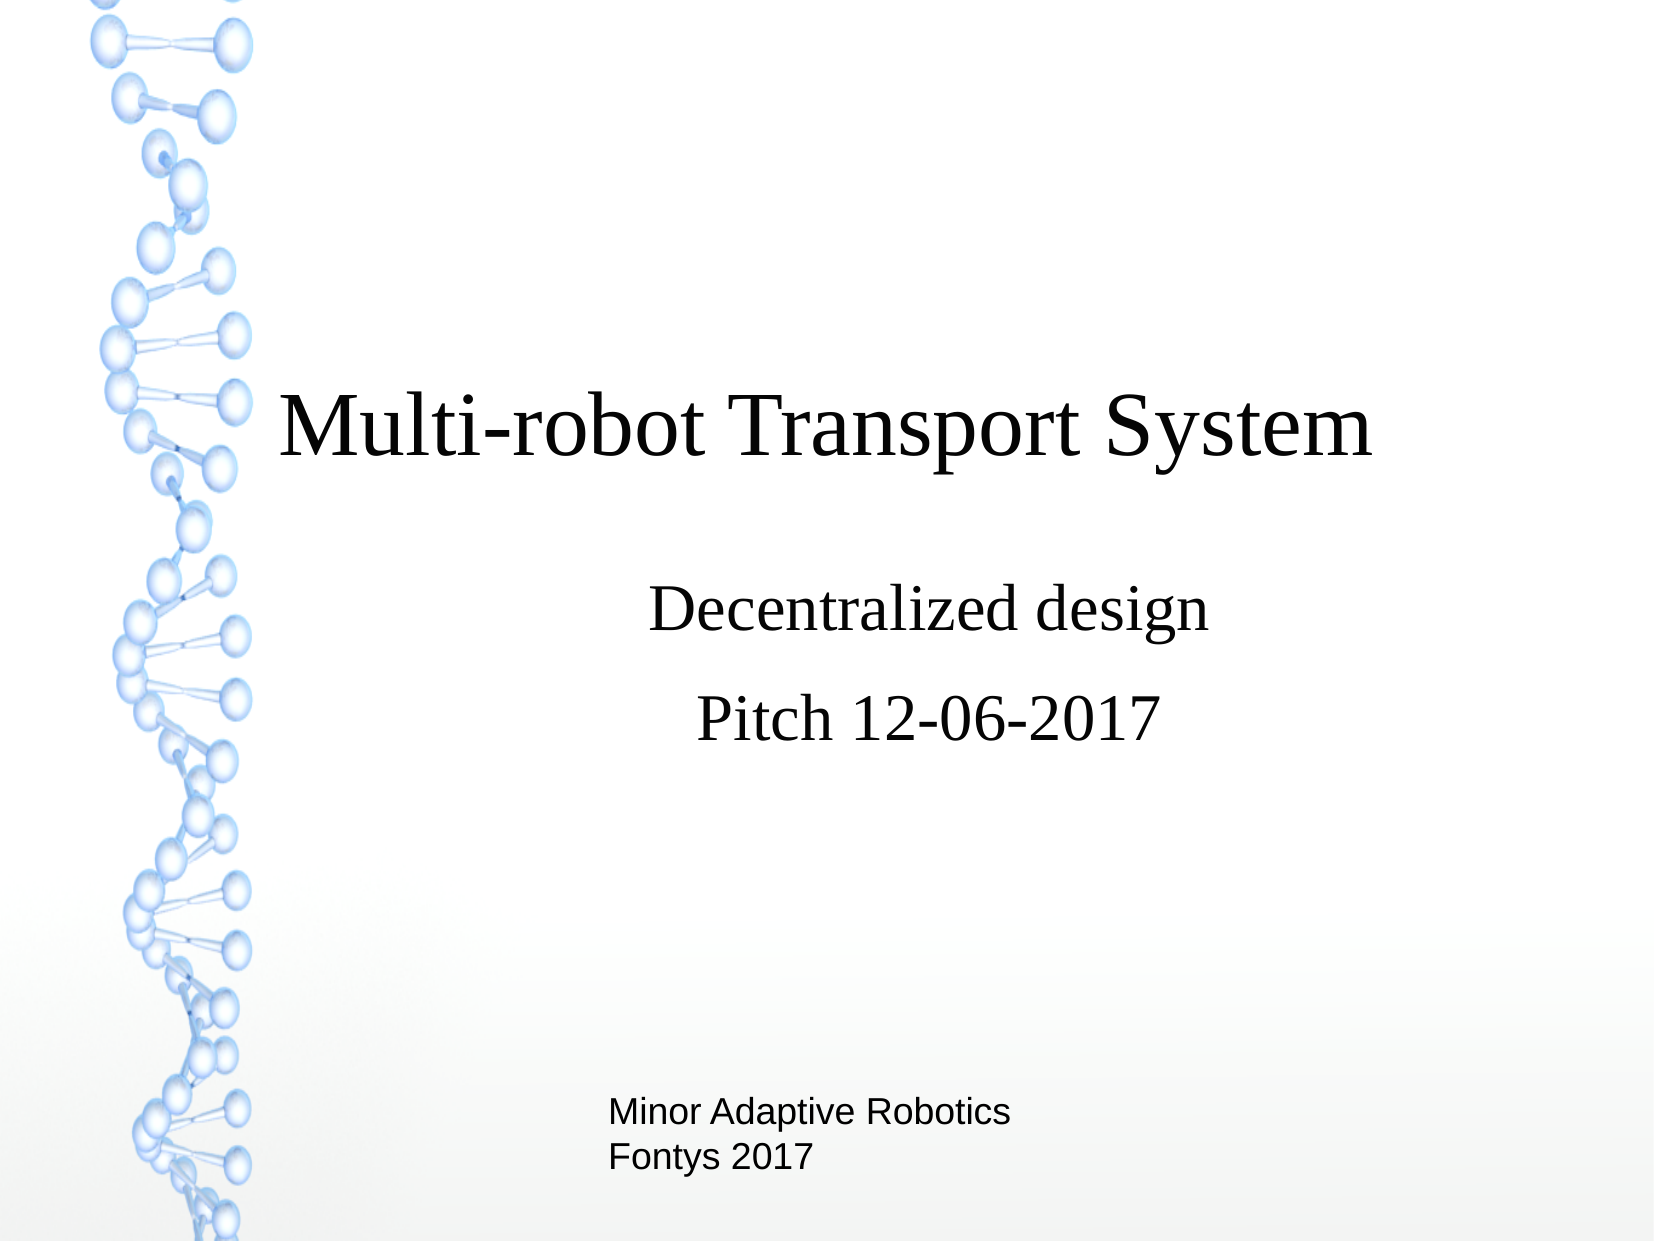

Multi-robot Transport System
Decentralized design
Pitch 12-06-2017
Minor Adaptive Robotics
Fontys 2017